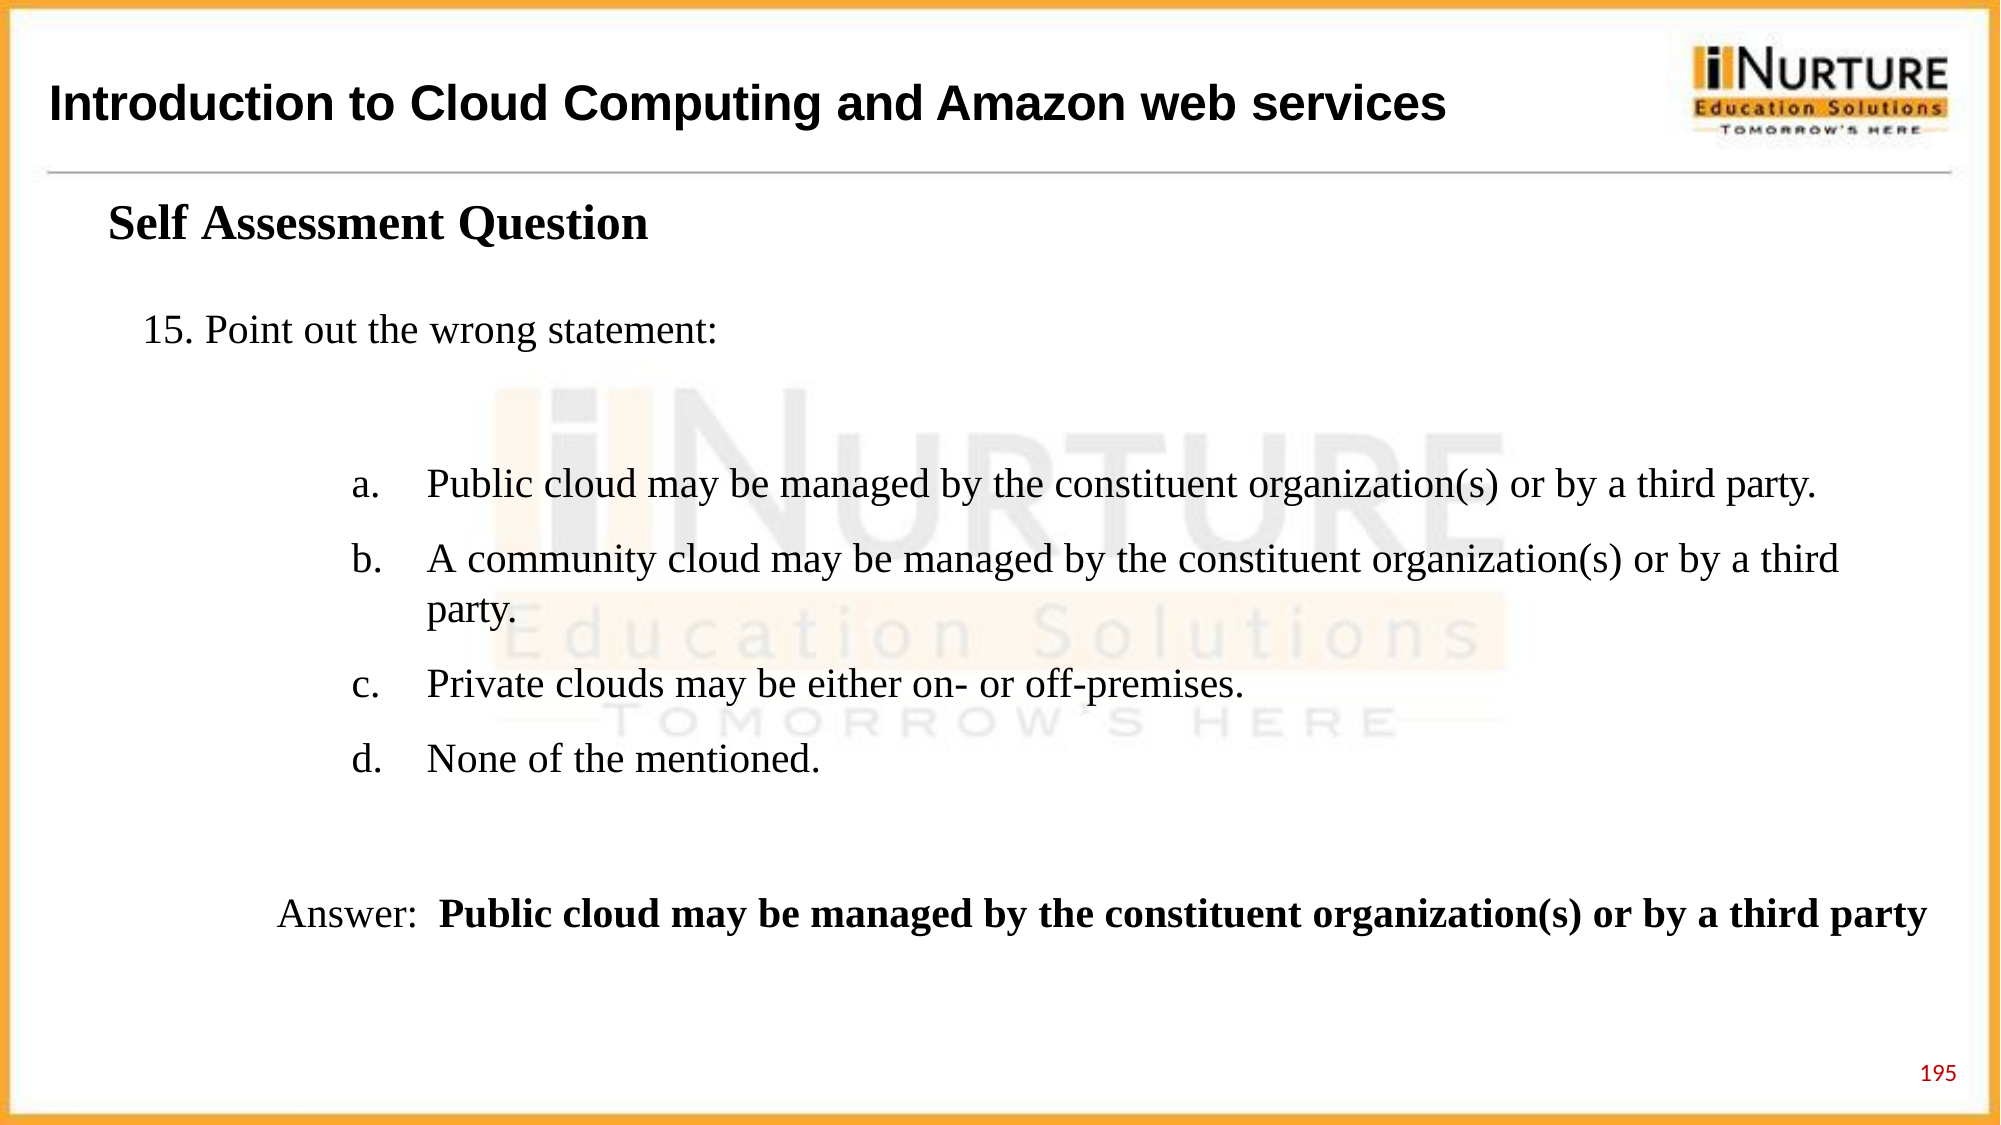

# Introduction to Cloud Computing and Amazon web services
Self Assessment Question

Point out the wrong statement:

Public cloud may be managed by the constituent organization(s) or by a third party.
A community cloud may be managed by the constituent organization(s) or by a third party.
Private clouds may be either on- or off-premises.
None of the mentioned.

Answer: Public cloud may be managed by the constituent organization(s) or by a third party
195